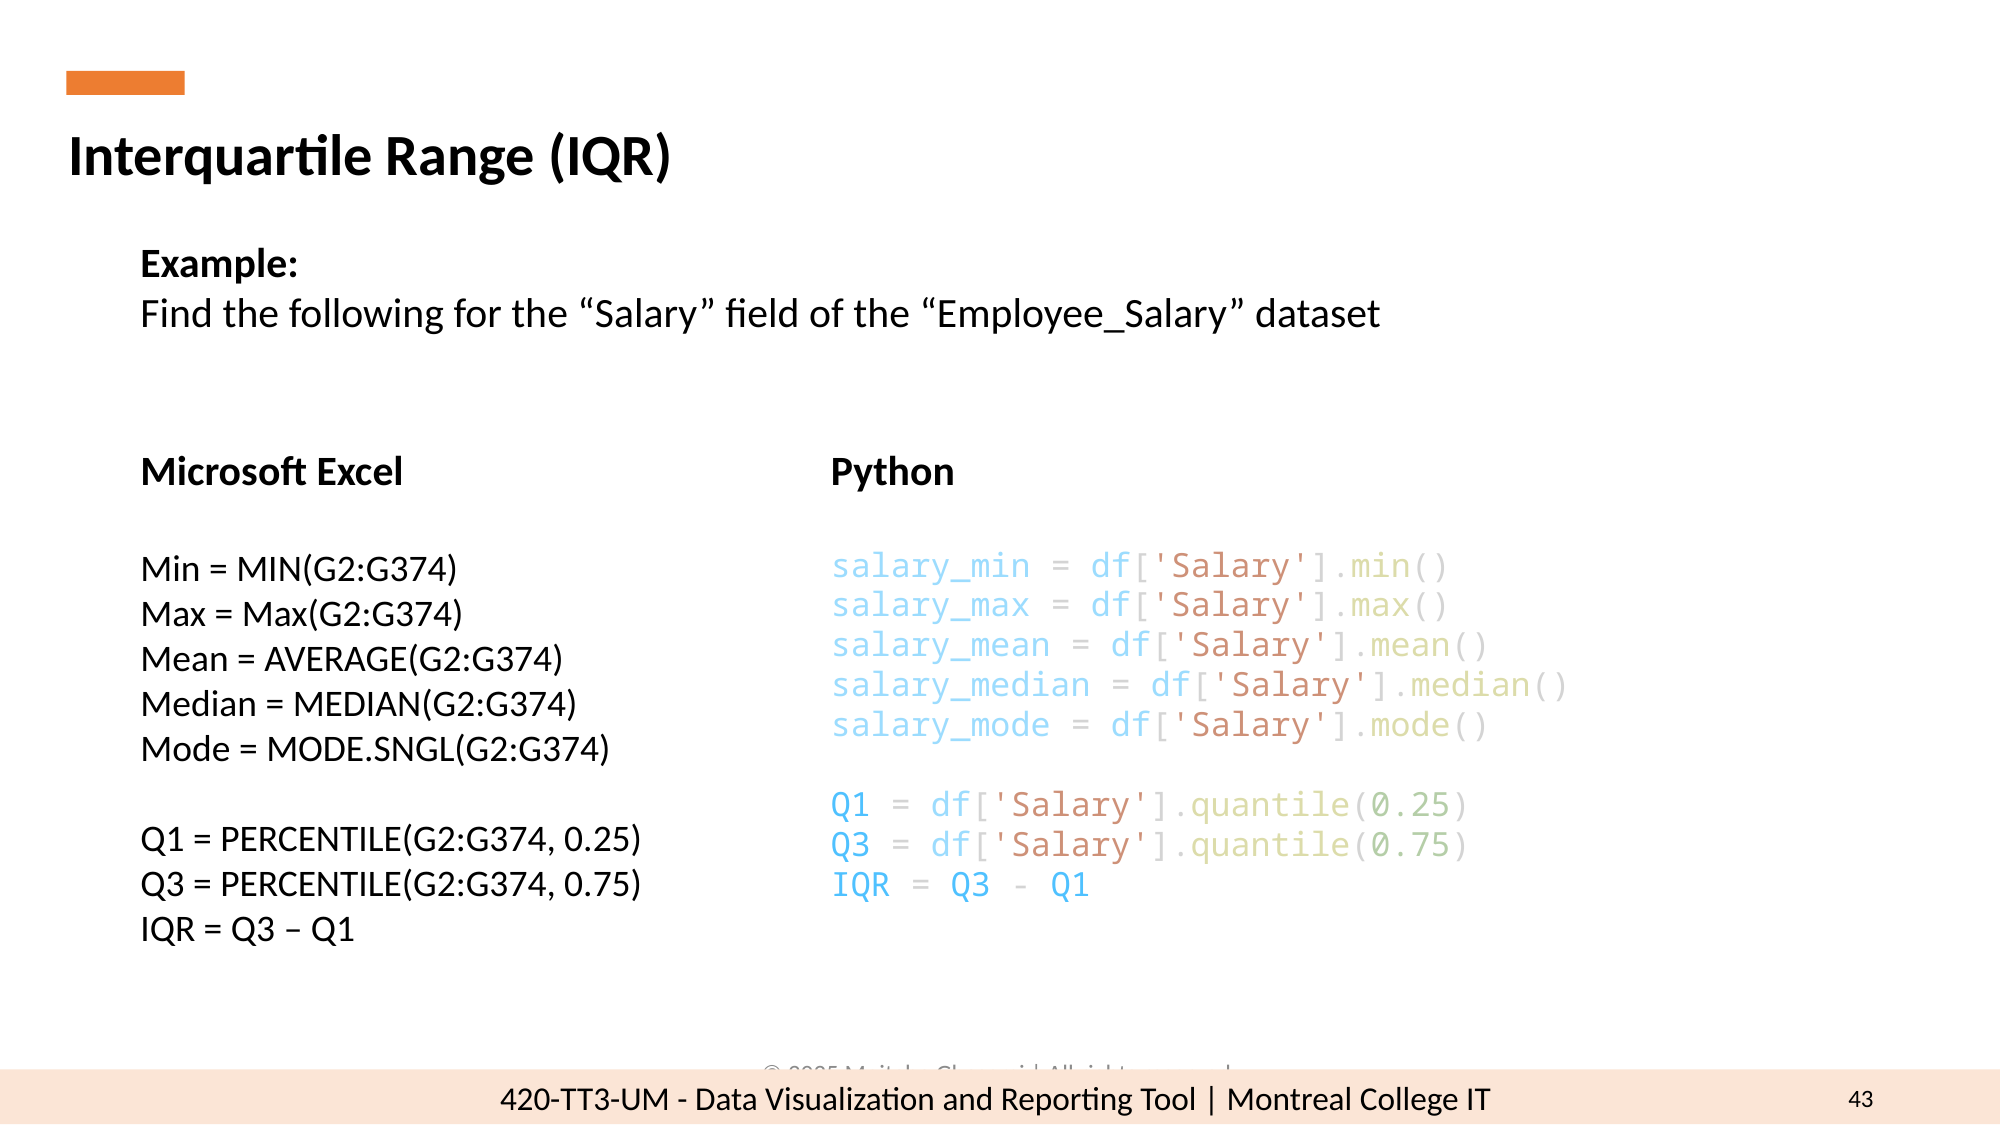

Interquartile Range (IQR)
Example:
Find the following for the “Salary” field of the “Employee_Salary” dataset

Microsoft Excel

Min = MIN(G2:G374)
Max = Max(G2:G374)
Mean = AVERAGE(G2:G374)
Median = MEDIAN(G2:G374)
Mode = MODE.SNGL(G2:G374)

Q1 = PERCENTILE(G2:G374, 0.25)
Q3 = PERCENTILE(G2:G374, 0.75)
IQR = Q3 – Q1

Python

salary_min = df['Salary'].min()
salary_max = df['Salary'].max()
salary_mean = df['Salary'].mean()
salary_median = df['Salary'].median()
salary_mode = df['Salary'].mode()
Q1 = df['Salary'].quantile(0.25)
Q3 = df['Salary'].quantile(0.75)
IQR = Q3 - Q1
© 2025 Mojtaba Ghasemi | All rights reserved.
43
420-TT3-UM - Data Visualization and Reporting Tool | Montreal College IT